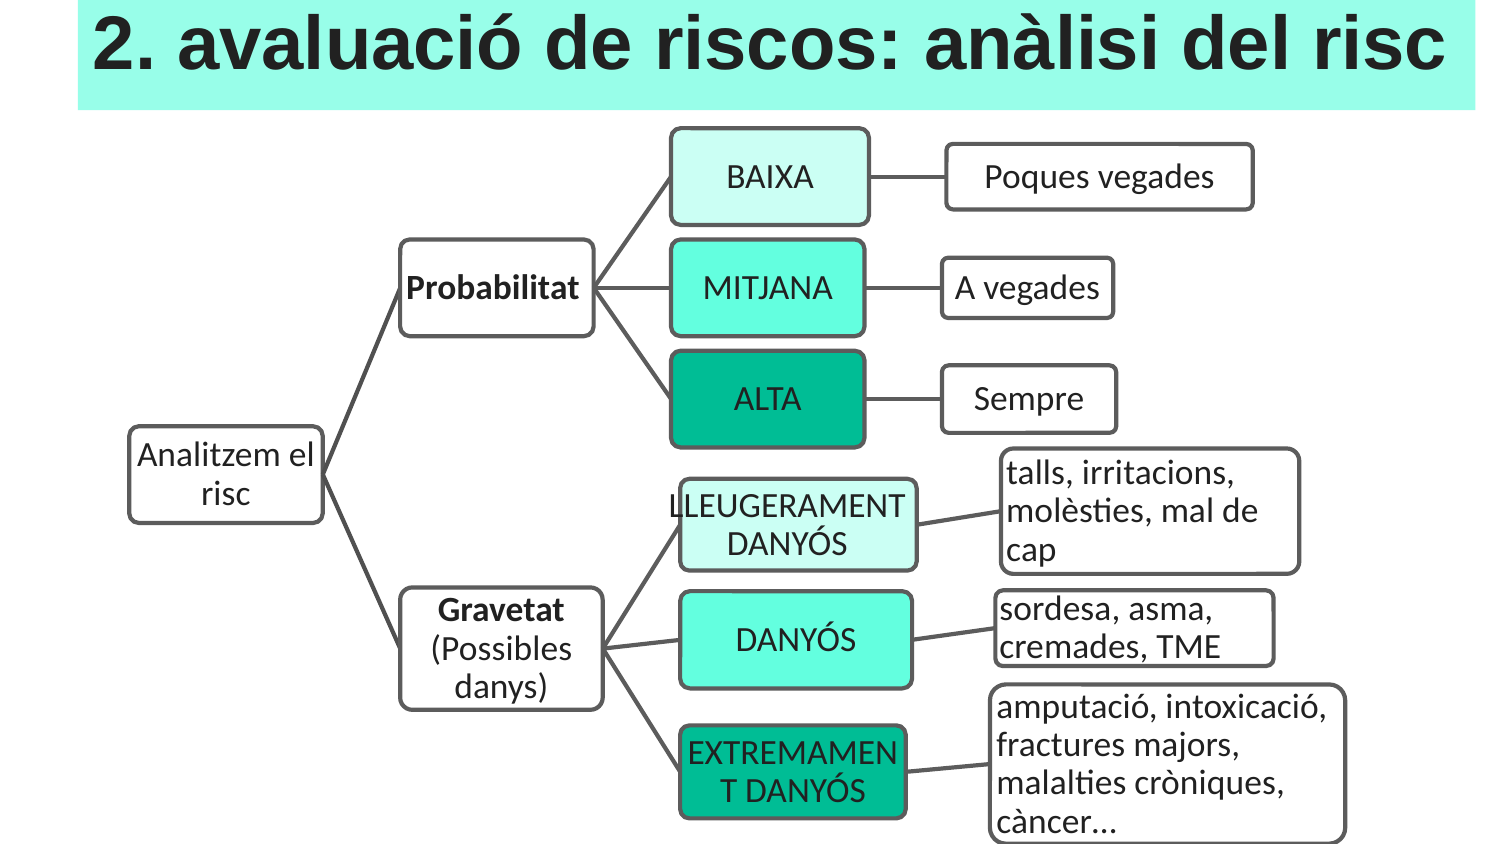

# 2. avaluació de riscos: anàlisi del risc

BAIXA

Poques vegades

Probabilitat
MITJANA

A vegades

ALTA

Sempre

Analitzem el risc

talls, irritacions, molèsties, mal de cap

LLEUGERAMENT DANYÓS

Gravetat (Possibles danys)

sordesa, asma, cremades, TME
DANYÓS

amputació, intoxicació, fractures majors, malalties cròniques, càncer…

EXTREMAMENT DANYÓS